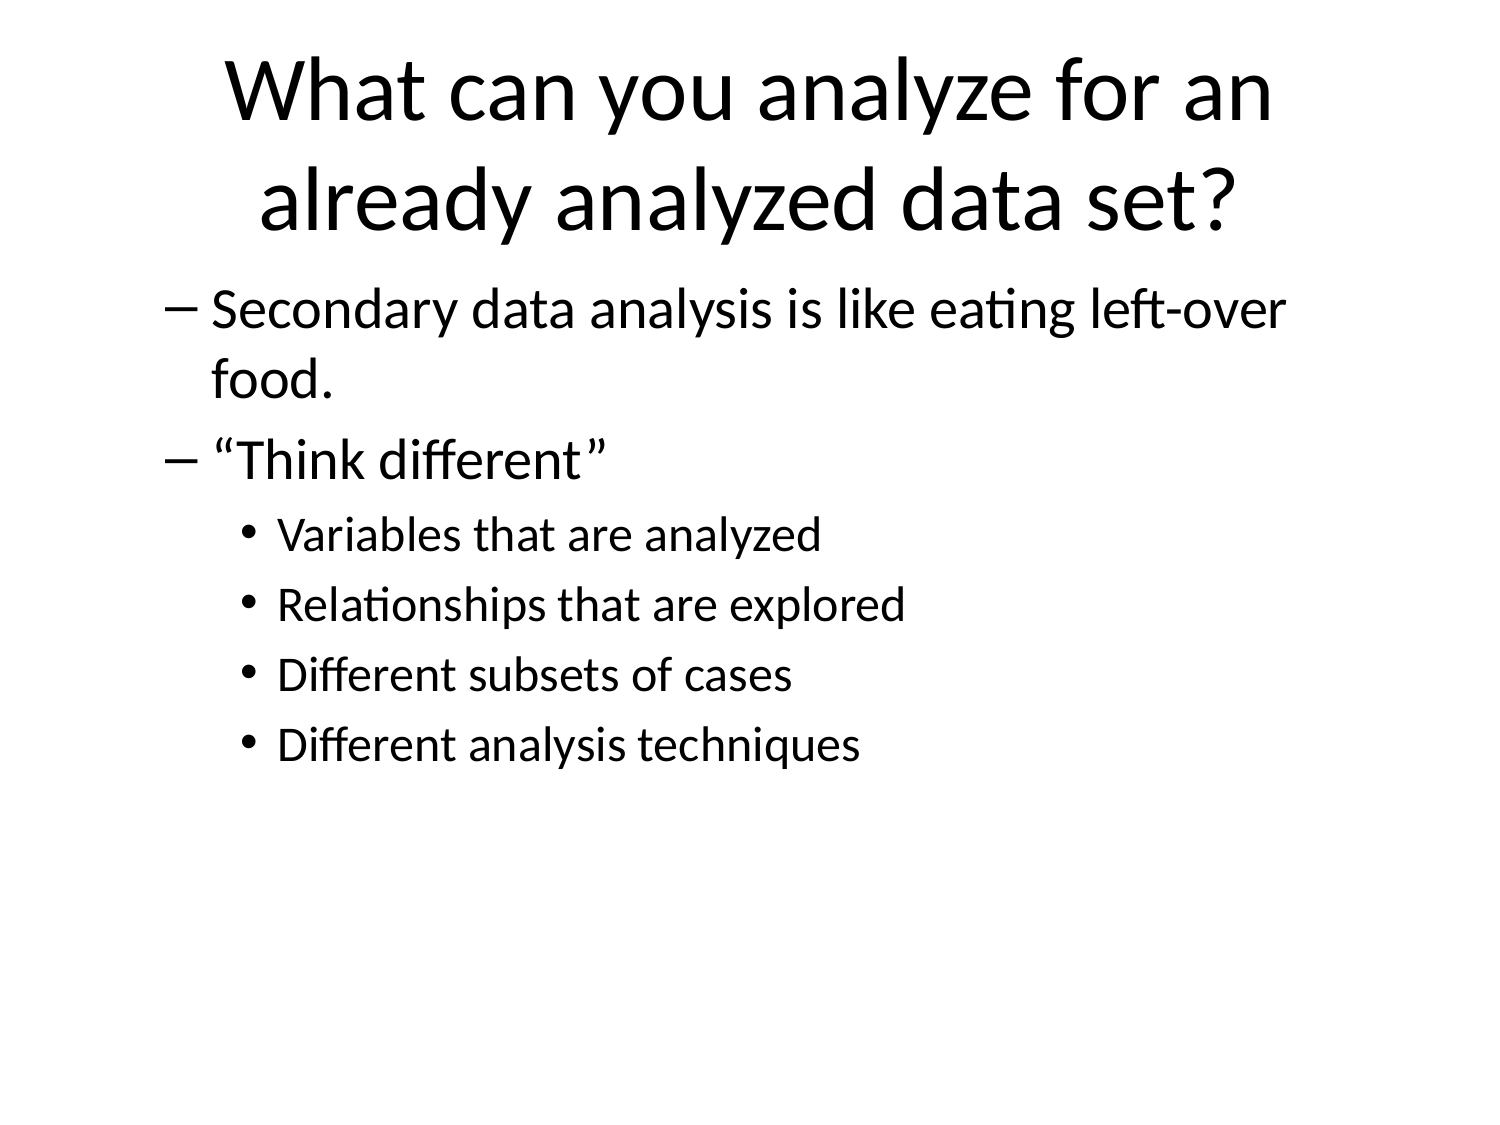

# What can you analyze for an already analyzed data set?
Secondary data analysis is like eating left-over food.
“Think different”
Variables that are analyzed
Relationships that are explored
Different subsets of cases
Different analysis techniques